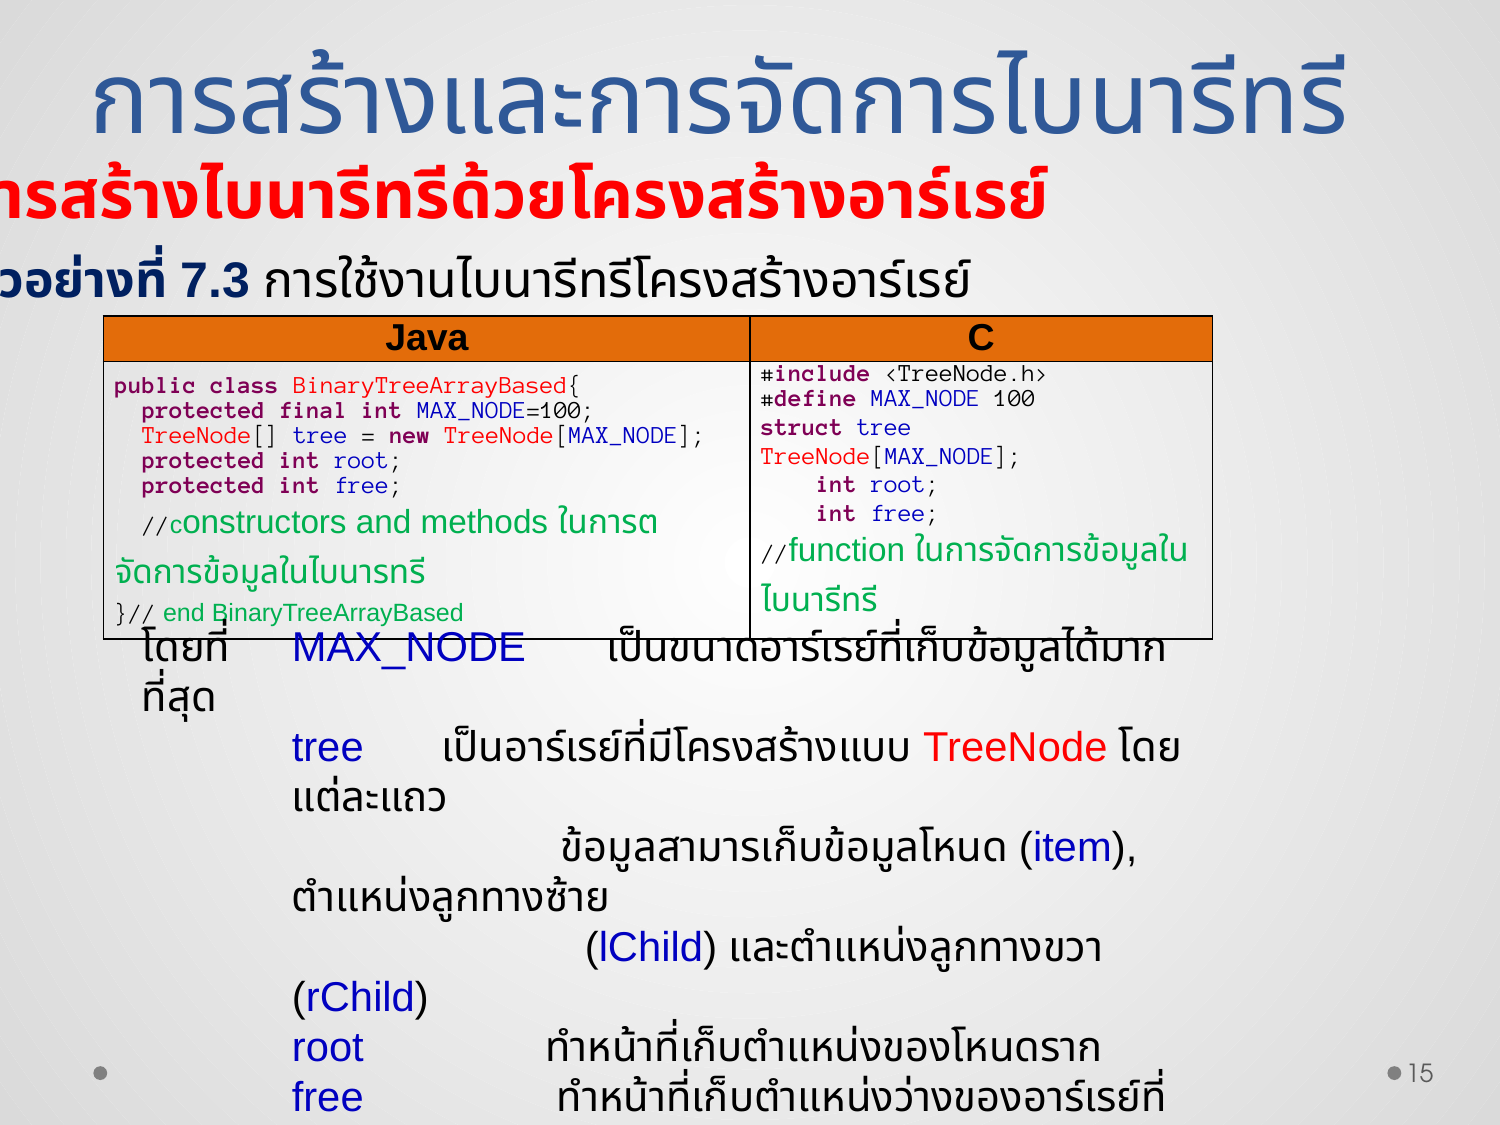

การสร้างและการจัดการไบนารีทรี
การสร้างไบนารีทรีด้วยโครงสร้างอาร์เรย์
ตัวอย่างที่ 7.3 การใช้งานไบนารีทรีโครงสร้างอาร์เรย์
| Java | C |
| --- | --- |
| public class BinaryTreeArrayBased{ protected final int MAX\_NODE=100; TreeNode[] tree = new TreeNode[MAX\_NODE]; protected int root; protected int free; //constructors and methods ในการตจัดการข้อมูลในไบนารทรี }// end BinaryTreeArrayBased | #include <TreeNode.h> #define MAX\_NODE 100 struct tree TreeNode[MAX\_NODE]; int root; int free; //function ในการจัดการข้อมูลในไบนารีทรี |
โดยที่ 	MAX_NODE       เป็นขนาดอาร์เรย์ที่เก็บข้อมูลได้มากที่สุด
	tree	เป็นอาร์เรย์ที่มีโครงสร้างแบบ TreeNode โดยแต่ละแถว
                                ข้อมูลสามารเก็บข้อมูลโหนด (item), ตำแหน่งลูกทางซ้าย
                                (lChild) และตำแหน่งลูกทางขวา (rChild)
	root	         ทำหน้าที่เก็บตำแหน่งของโหนดราก
	free	          ทำหน้าที่เก็บตำแหน่งว่างของอาร์เรย์ที่ยังไม่เก็บข้อมูล
15